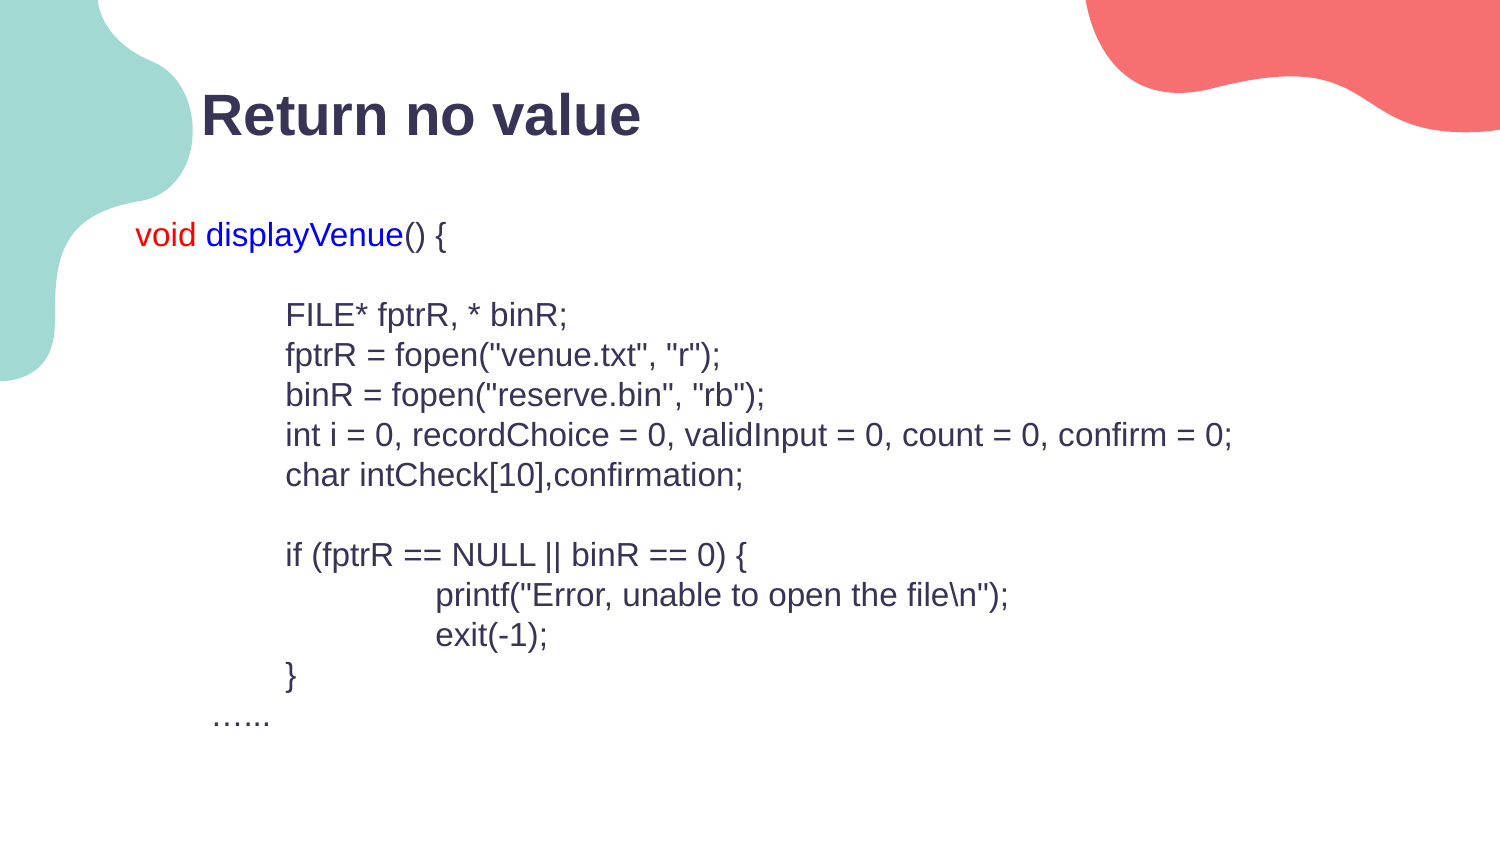

# Return no value
void displayVenue() {

	FILE* fptrR, * binR;
	fptrR = fopen("venue.txt", "r");
	binR = fopen("reserve.bin", "rb");
	int i = 0, recordChoice = 0, validInput = 0, count = 0, confirm = 0;
	char intCheck[10],confirmation;

	if (fptrR == NULL || binR == 0) {
		printf("Error, unable to open the file\n");
		exit(-1);
	}
…...